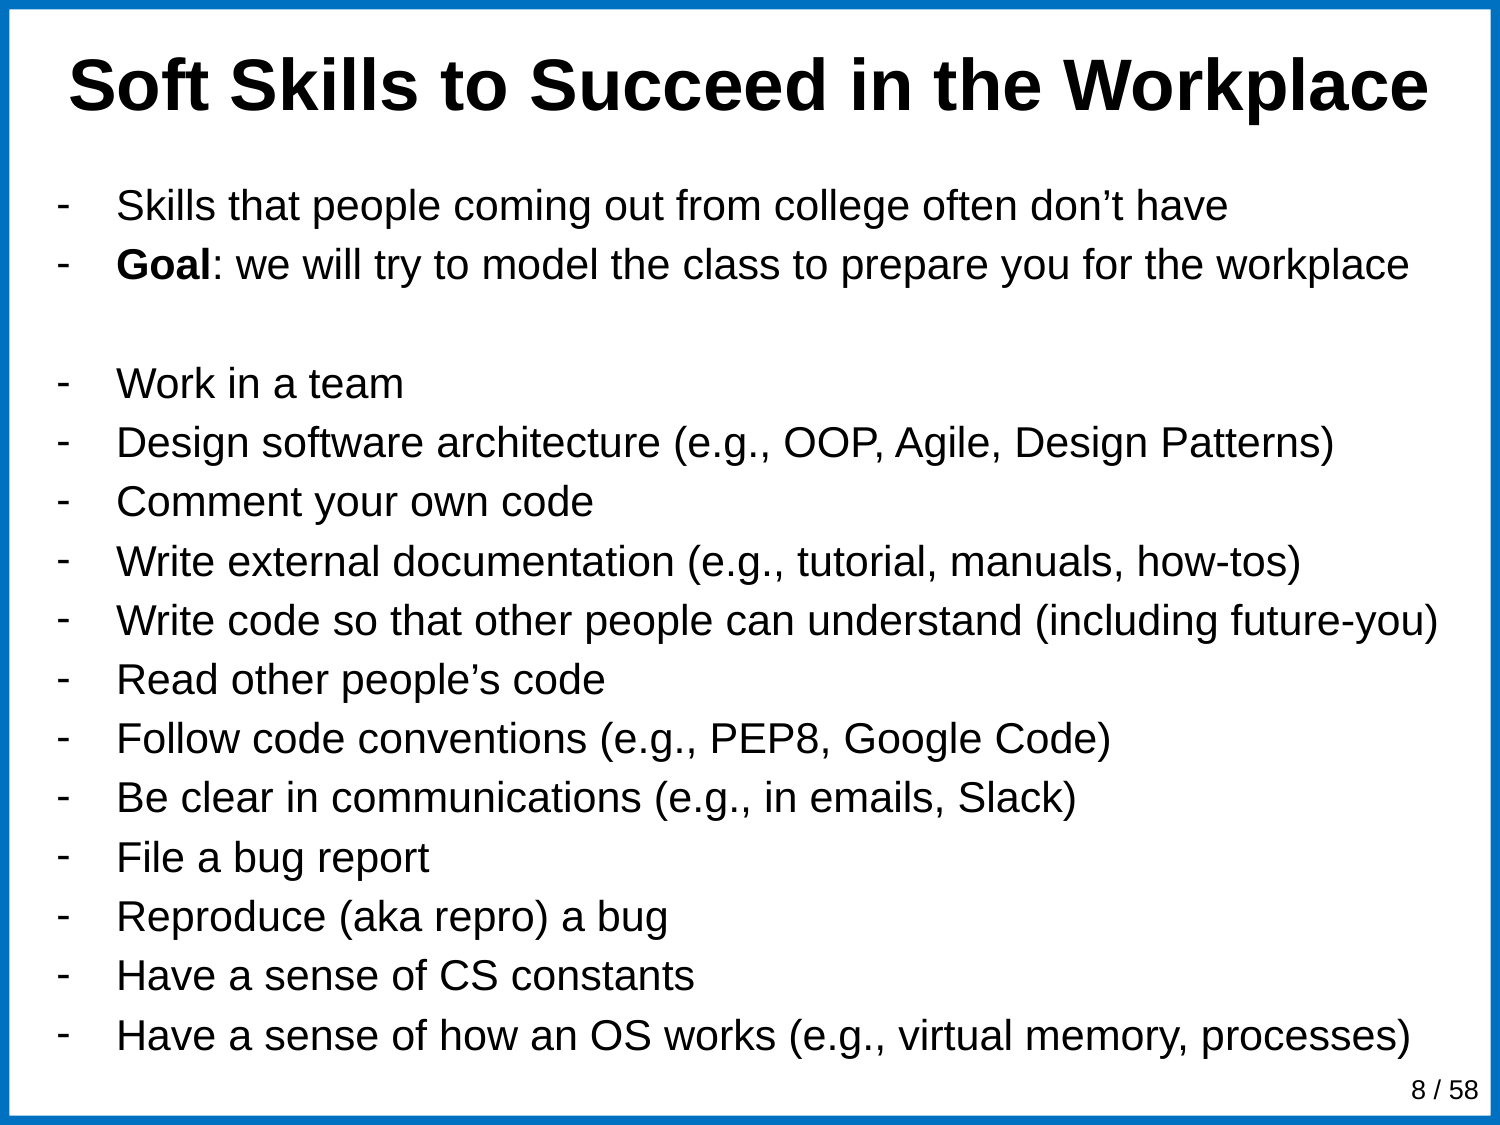

# Soft Skills to Succeed in the Workplace
Skills that people coming out from college often don’t have
Goal: we will try to model the class to prepare you for the workplace

Work in a team
Design software architecture (e.g., OOP, Agile, Design Patterns)
Comment your own code
Write external documentation (e.g., tutorial, manuals, how-tos)
Write code so that other people can understand (including future-you)
Read other people’s code
Follow code conventions (e.g., PEP8, Google Code)
Be clear in communications (e.g., in emails, Slack)
File a bug report
Reproduce (aka repro) a bug
Have a sense of CS constants
Have a sense of how an OS works (e.g., virtual memory, processes)
8 / 58